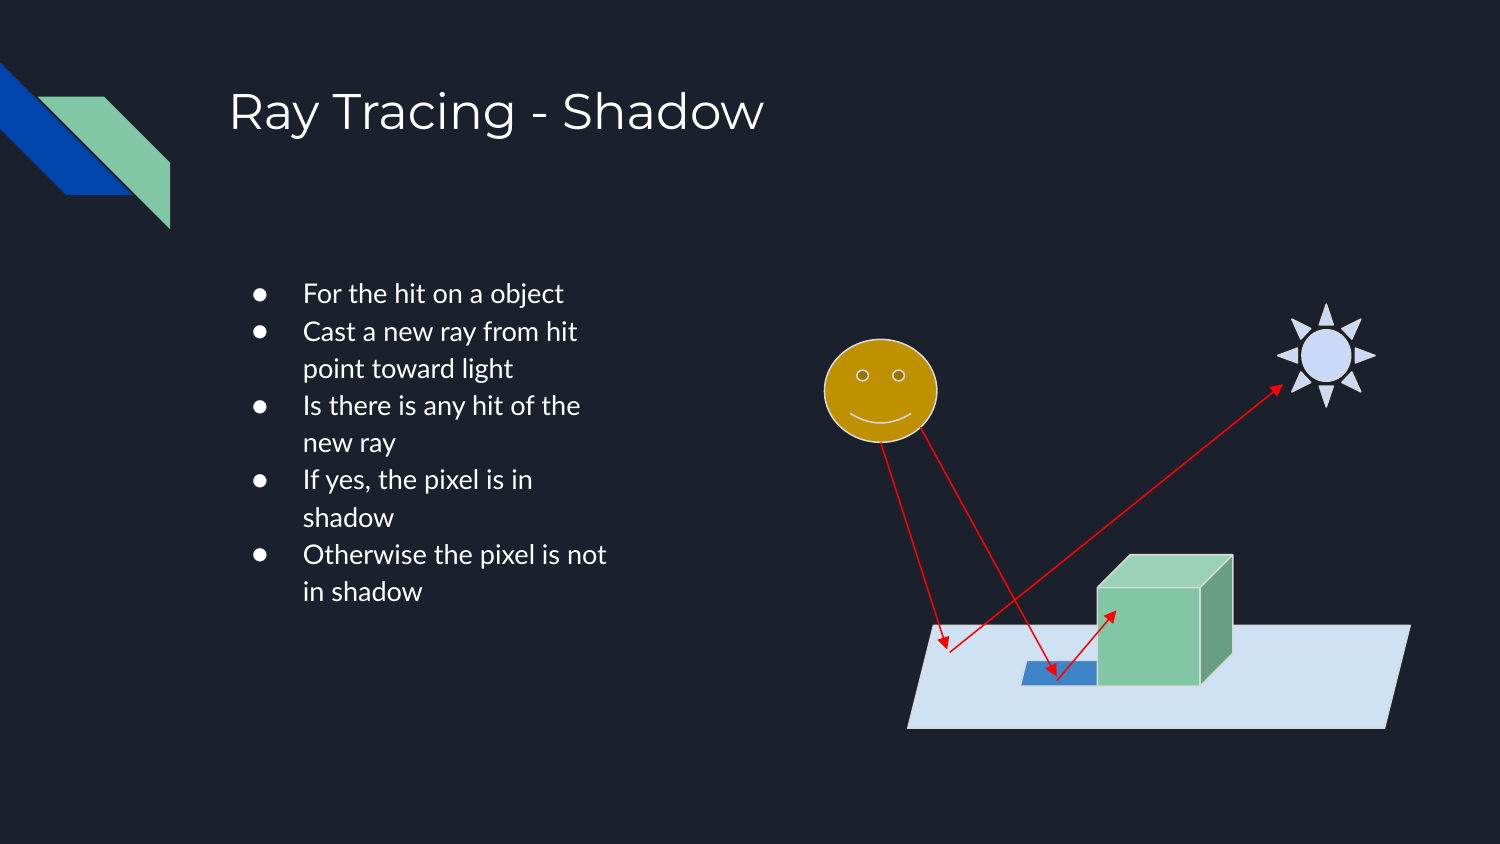

# Ray Tracing - Shadow
For the hit on a object
Cast a new ray from hit point toward light
Is there is any hit of the new ray
If yes, the pixel is in shadow
Otherwise the pixel is not in shadow